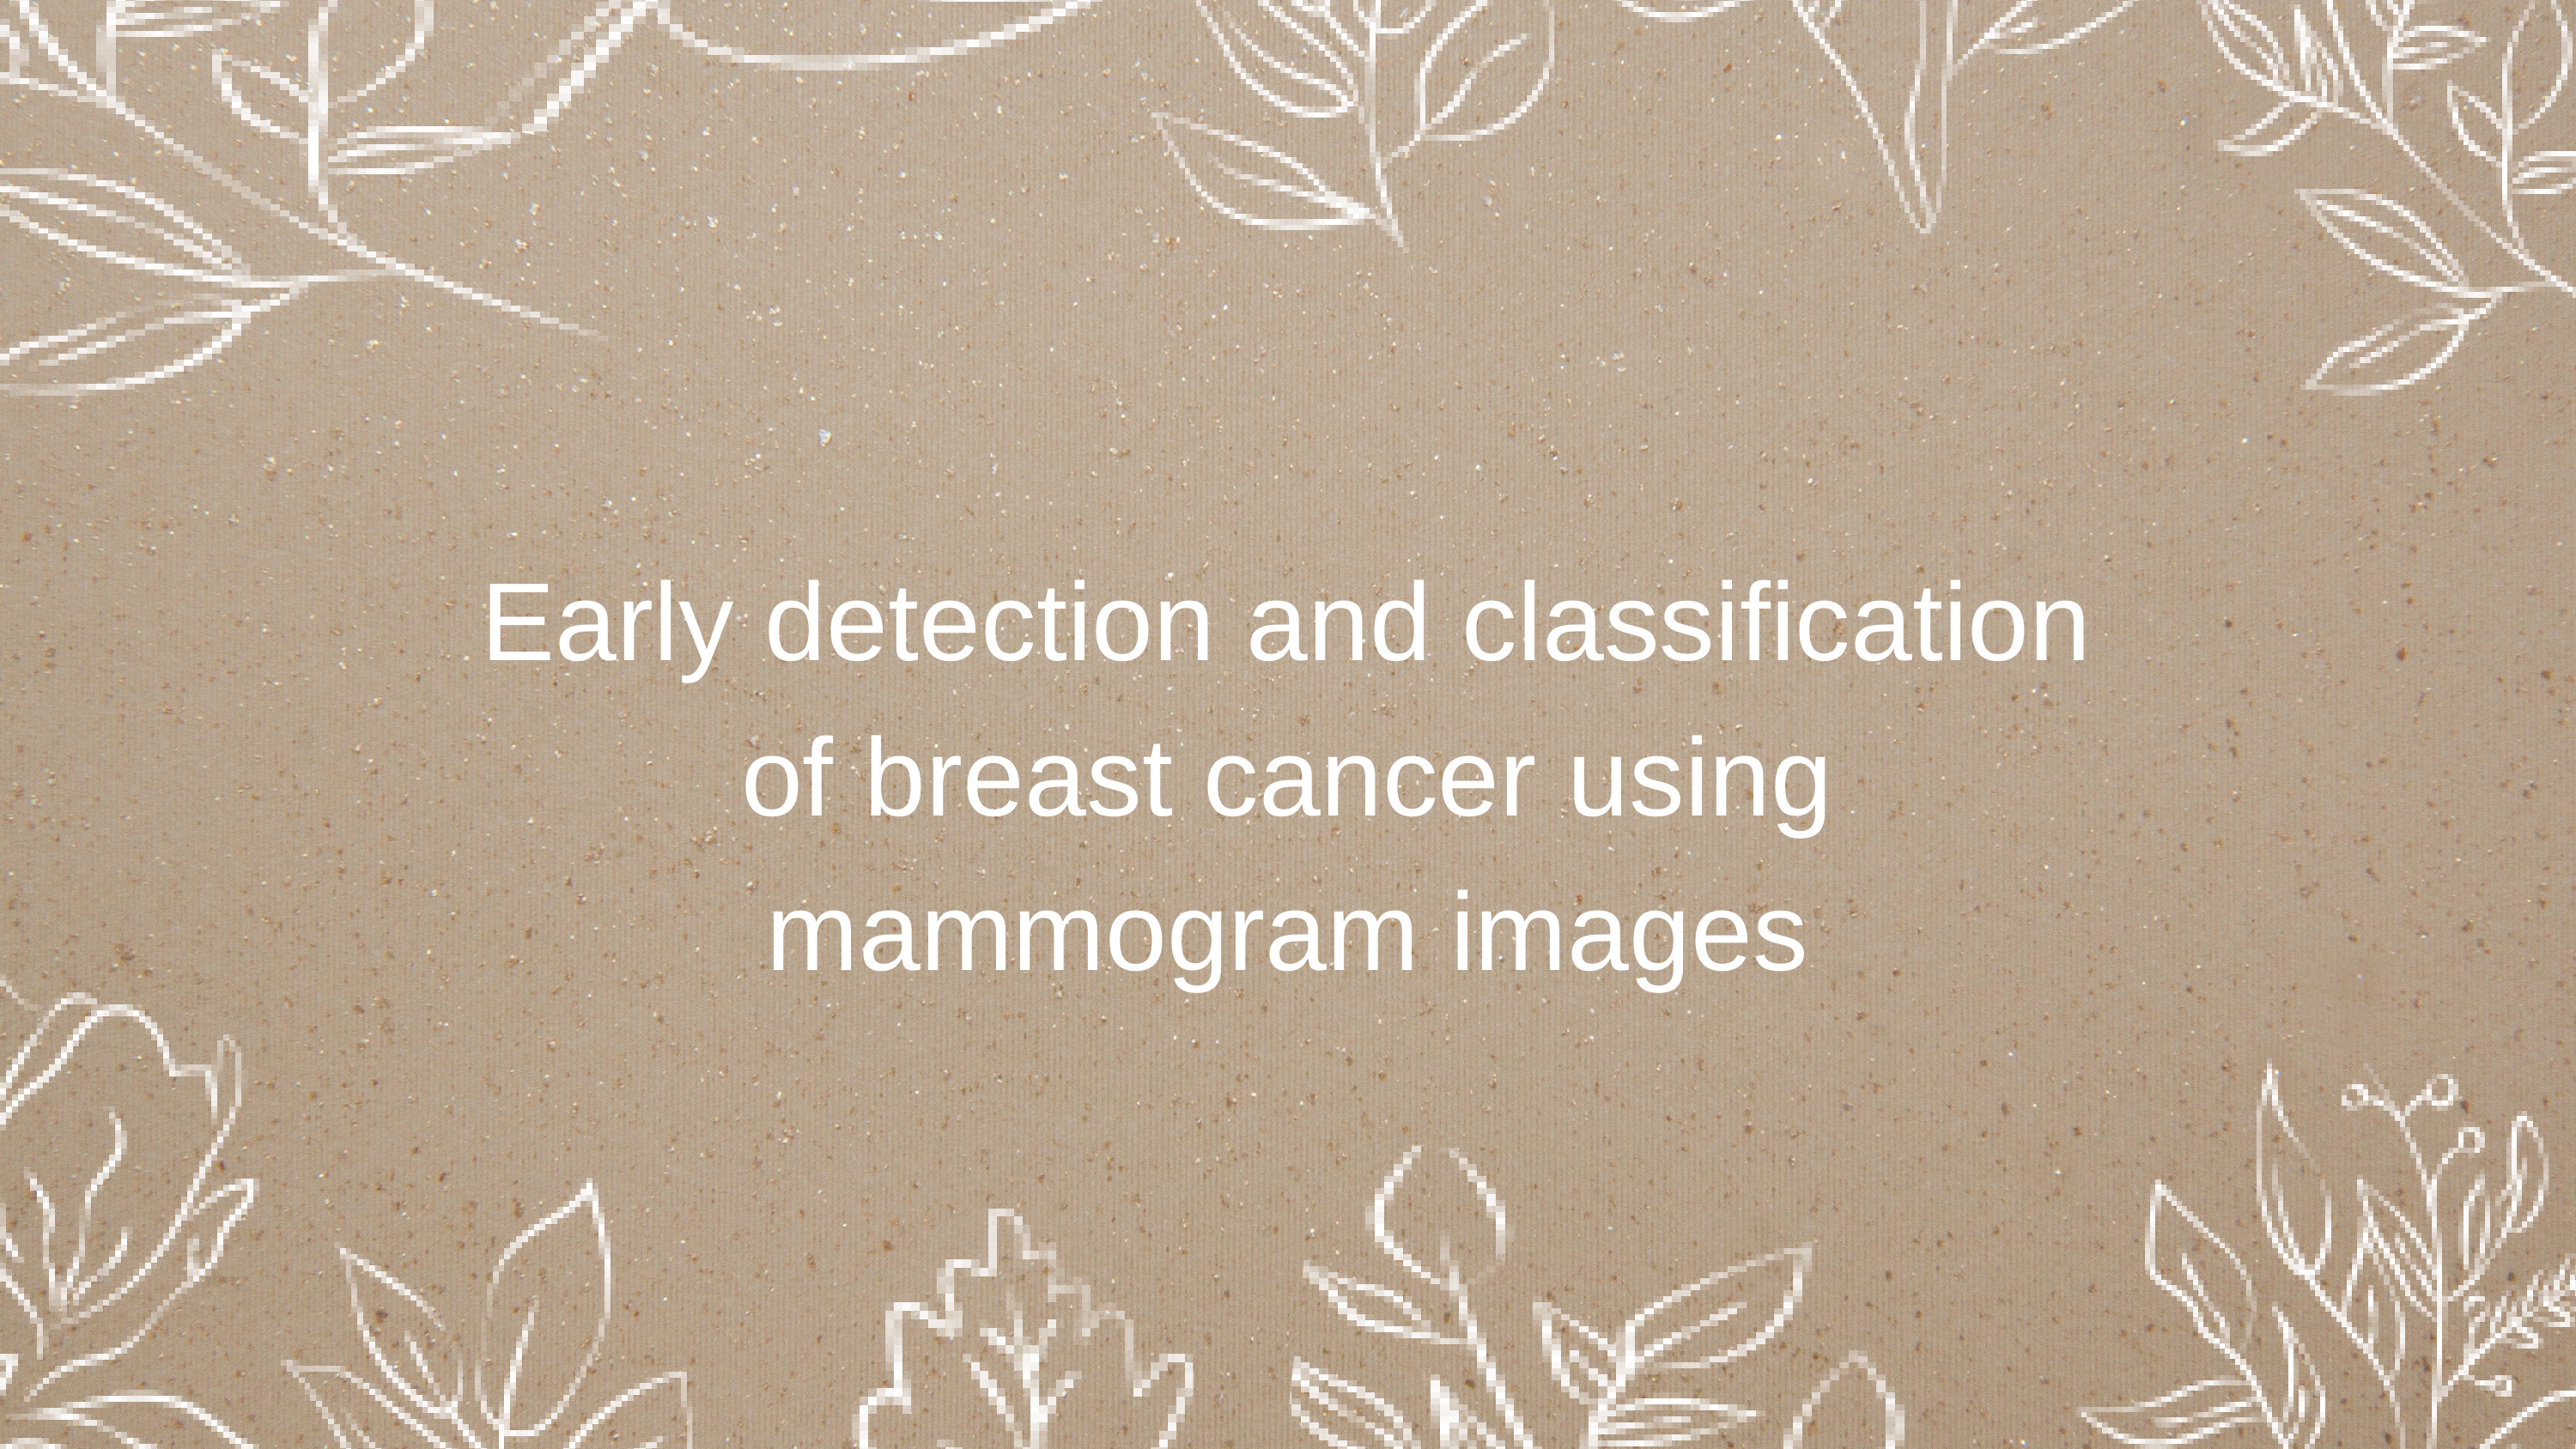

Early detection and classification of breast cancer using mammogram images